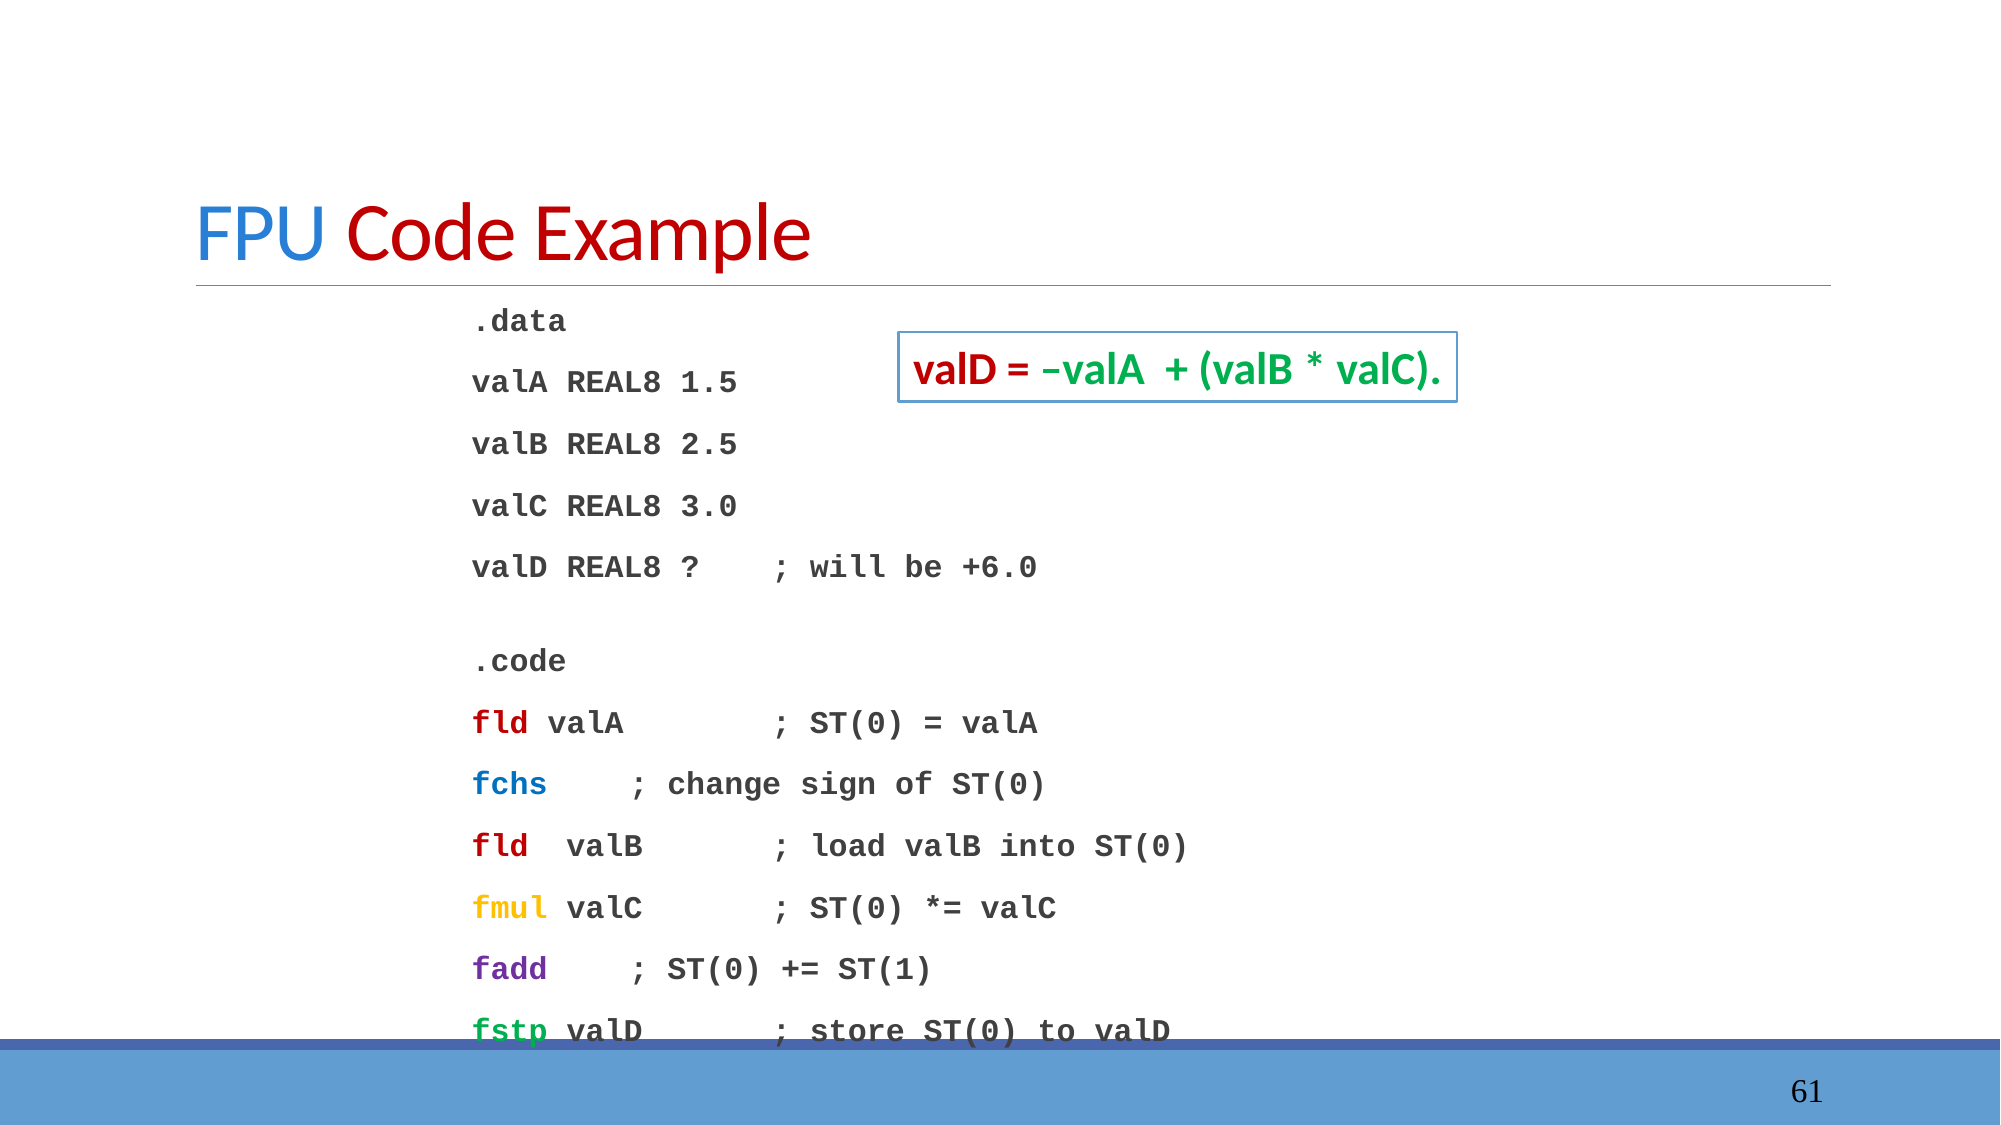

# FPU Code Example
.data
valA REAL8 1.5
valB REAL8 2.5
valC REAL8 3.0
valD REAL8 ?		; will be +6.0

.code
fld valA 		; ST(0) = valA
fchs 			; change sign of ST(0)
fld  valB 		; load valB into ST(0)
fmul valC 		; ST(0) *= valC
fadd 			; ST(0) += ST(1)
fstp valD 		; store ST(0) to valD
valD = –valA  + (valB * valC).
61